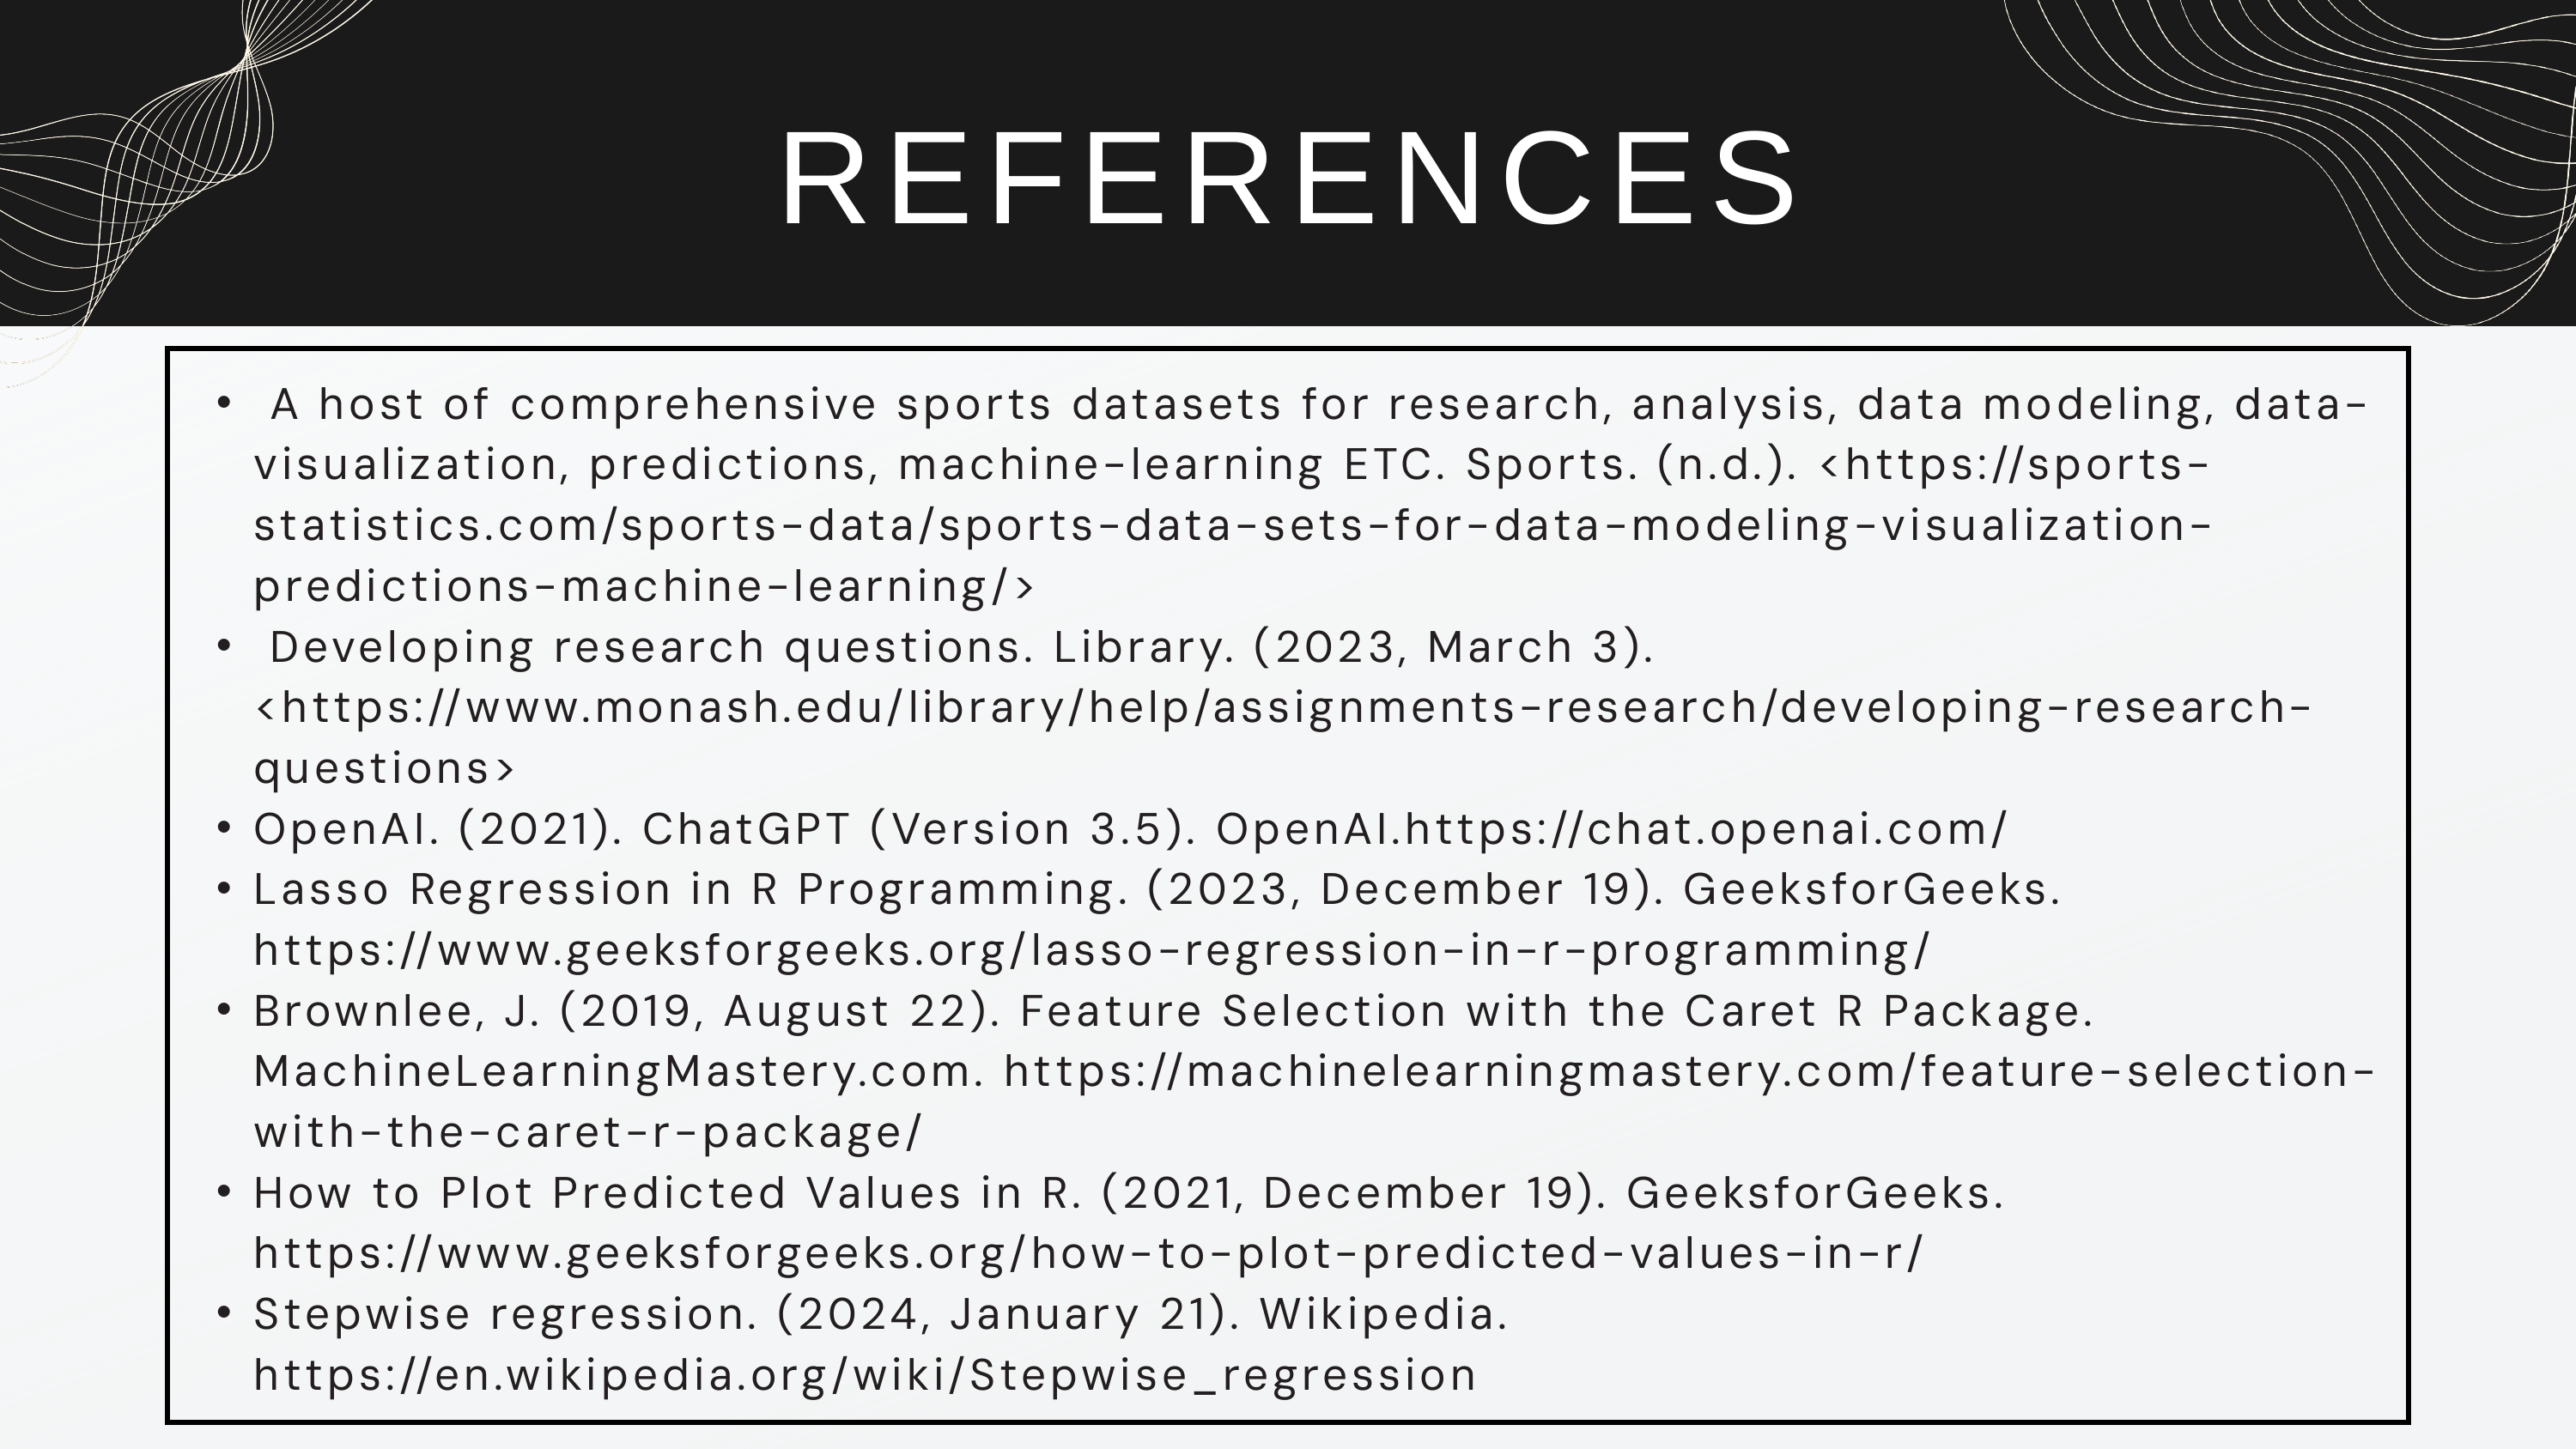

REFERENCES

 A host of comprehensive sports datasets for research, analysis, data modeling, data-visualization, predictions, machine-learning ETC. Sports. (n.d.). <https://sports-statistics.com/sports-data/sports-data-sets-for-data-modeling-visualization-predictions-machine-learning/>
 Developing research questions. Library. (2023, March 3). <https://www.monash.edu/library/help/assignments-research/developing-research-questions>
OpenAI. (2021). ChatGPT (Version 3.5). OpenAI.https://chat.openai.com/
Lasso Regression in R Programming. (2023, December 19). GeeksforGeeks. https://www.geeksforgeeks.org/lasso-regression-in-r-programming/
Brownlee, J. (2019, August 22). Feature Selection with the Caret R Package. MachineLearningMastery.com. https://machinelearningmastery.com/feature-selection-with-the-caret-r-package/
How to Plot Predicted Values in R. (2021, December 19). GeeksforGeeks. https://www.geeksforgeeks.org/how-to-plot-predicted-values-in-r/
Stepwise regression. (2024, January 21). Wikipedia. https://en.wikipedia.org/wiki/Stepwise_regression